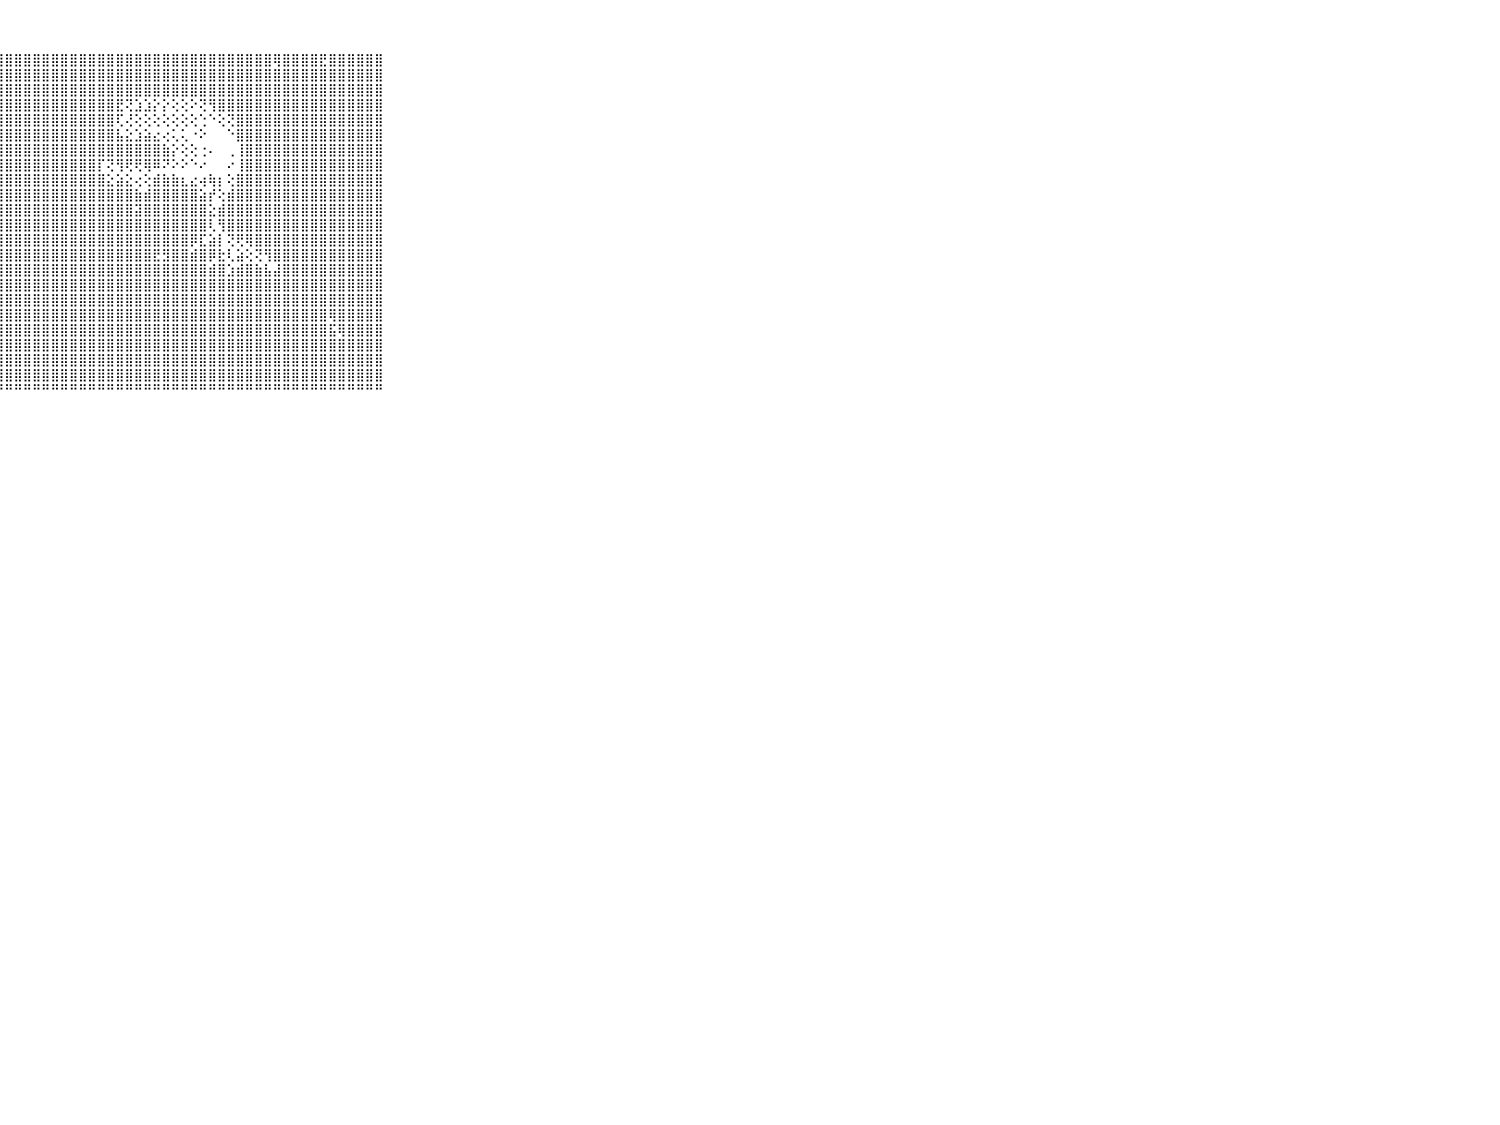

⠀⠀⠀⠀⠀⠀⠀⠀⠀⠀⠀⢜⢕⣿⣿⣿⣿⣿⣿⣿⣿⣿⣿⣿⣿⣿⣿⣿⣿⣿⣿⣿⣿⣿⣿⣿⣿⣿⣿⣿⣿⣿⣿⣿⣿⣿⣿⣿⣿⣿⣿⣿⣿⣿⣿⣿⣿⢿⣿⣿⣿⣿⣟⣿⣿⣿⣿⣿⣿⠀⠀⠀⠀⠀⠀⠀⠀⠀⠀⠀⠀
⠀⠀⠀⠀⠀⠀⠀⠀⠀⠀⠀⢕⢜⣿⣷⣾⣿⣿⣿⣿⣿⣿⣿⣿⣿⣿⣿⣿⣿⣿⣿⣿⣿⣿⣿⣿⣿⣿⣿⣿⣿⣿⣿⣿⣿⣿⣿⣿⣿⣿⣿⣿⣿⣿⣿⣿⣿⣿⣿⣿⣿⣿⣿⣿⣿⣿⣿⣿⣿⠀⠀⠀⠀⠀⠀⠀⠀⠀⠀⠀⠀
⠀⠀⠀⠀⠀⠀⠀⠀⠀⠀⠀⢕⢸⣿⣿⣿⣿⣿⣿⣿⣿⣿⣿⣿⣿⣿⣿⣿⣿⣿⣿⣿⣿⣿⣿⣿⣿⣿⣿⣿⣿⣿⣿⣿⣿⣿⣿⣿⣿⣿⣿⣿⣿⣿⣿⣿⣿⣿⣿⣿⣿⣿⣿⣿⣿⣿⣿⣿⣿⠀⠀⠀⠀⠀⠀⠀⠀⠀⠀⠀⠀
⠀⠀⠀⠀⠀⠀⠀⠀⠀⠀⠀⢕⢕⣿⣿⣿⣿⣿⣿⣿⣿⣿⣿⣿⣿⣿⣿⣿⣿⣿⣿⣿⣿⣿⣿⣿⣿⣿⣿⣿⣟⢝⣱⣱⡕⡕⢕⢕⠕⢝⢻⣿⣿⣿⣿⣿⣿⣿⣿⣿⣿⣿⣿⣿⣿⣿⣿⣿⣿⠀⠀⠀⠀⠀⠀⠀⠀⠀⠀⠀⠀
⠀⠀⠀⠀⠀⠀⠀⠀⠀⠀⠀⢕⢜⣿⣿⣿⣿⣿⣿⣿⣿⣿⣿⣿⣿⣿⣿⣿⣿⣿⣿⣿⣿⣿⣿⣿⣿⣿⣿⣿⢏⢜⢕⢕⢕⢕⢕⢕⢕⢑⠑⢕⢝⣿⣿⣿⣿⣿⣿⣿⣿⣿⣿⣿⣿⣿⣿⣿⣿⠀⠀⠀⠀⠀⠀⠀⠀⠀⠀⠀⠀
⠀⠀⠀⠀⠀⠀⠀⠀⠀⠀⠀⢕⢕⣿⣿⣿⣿⣿⣿⣿⣿⣿⣿⣿⣿⣿⣿⣿⣿⣿⣿⣿⣿⣿⣿⣿⣿⣿⣿⣿⣧⣕⣱⣵⣔⢔⢅⢅⠐⠕⠀⠀⠑⣿⣿⣿⣿⣿⣿⣿⣿⣿⣿⣿⣿⣿⣿⣿⣿⠀⠀⠀⠀⠀⠀⠀⠀⠀⠀⠀⠀
⠀⠀⠀⠀⠀⠀⠀⠀⠀⠀⠀⢕⢺⣿⣿⣿⣿⣿⣿⣿⣿⣿⣿⣿⣿⣿⣿⣿⣿⣿⣿⣿⣿⣿⣿⣿⣿⣿⣿⣿⣿⣿⣿⣿⣿⣷⡕⢕⢕⢐⠄⠀⢀⢸⣿⣿⣿⣿⣿⣿⣿⣿⣿⣿⣿⣿⣿⣿⣿⠀⠀⠀⠀⠀⠀⠀⠀⠀⠀⠀⠀
⠀⠀⠀⠀⠀⠀⠀⠀⠀⠀⠀⢕⢸⣿⣿⣿⣿⣿⣿⣿⣿⣿⣿⣿⣿⣿⣿⣿⣿⣿⣿⣿⣿⣿⣿⣿⣿⣿⡏⢝⢻⢟⢟⢿⠿⠝⠕⠕⠑⠔⠀⠀⠔⢸⣿⣿⣿⣿⣿⣿⣿⣿⣿⣿⣿⣿⣿⣿⣿⠀⠀⠀⠀⠀⠀⠀⠀⠀⠀⠀⠀
⠀⠀⠀⠀⠀⠀⠀⠀⠀⠀⠀⢕⢹⣿⣿⣿⣿⣿⣿⣿⣿⣿⣿⣿⣿⣿⣿⣿⣿⣿⣿⣿⣿⣿⣿⣿⣿⣿⣿⣕⣵⣕⢔⢕⣾⣷⣷⣆⣔⢴⢷⡆⢕⣿⣿⣿⣿⣿⣿⣿⣿⣿⣿⣿⣿⣿⣿⣿⣿⠀⠀⠀⠀⠀⠀⠀⠀⠀⠀⠀⠀
⠀⠀⠀⠀⠀⠀⠀⠀⠀⠀⠀⢕⢸⣿⣿⣿⣿⣿⣿⣿⣿⣿⣿⣿⣿⣿⣿⣿⣿⣿⣿⣿⣿⣿⣿⣿⣿⣿⣿⣿⣿⣿⣷⣾⣿⣿⣿⣿⣿⣵⡞⢕⣾⣿⣿⣿⣿⣿⣿⣿⣿⣿⣿⣿⣿⣿⣿⣿⣿⠀⠀⠀⠀⠀⠀⠀⠀⠀⠀⠀⠀
⠀⠀⠀⠀⠀⠀⠀⠀⠀⠀⠀⢕⢻⣿⣿⣿⣿⣿⣿⣿⣿⣿⣿⣿⣿⣿⣿⣿⣿⣿⣿⣿⣿⣿⣿⣿⣿⣿⣿⣿⣿⣿⣽⣿⣿⣿⣿⣿⣿⣿⣕⣾⣿⣿⣿⣿⣿⣿⣿⣿⣿⣿⣿⣿⣿⣿⣿⣿⣿⠀⠀⠀⠀⠀⠀⠀⠀⠀⠀⠀⠀
⠀⠀⠀⠀⠀⠀⠀⠀⠀⠀⠀⢕⢸⣿⣿⣿⣿⣿⣿⣿⣿⣿⣿⣿⣿⣿⣿⣿⣿⣿⣿⣿⣿⣿⣿⣿⣿⣿⣿⣿⣿⣿⣿⣿⣿⣿⣿⣿⣿⣿⢇⢻⣿⣿⣿⣿⣿⣿⣿⣿⣿⣿⣿⣿⣿⣿⣿⣿⣿⠀⠀⠀⠀⠀⠀⠀⠀⠀⠀⠀⠀
⠀⠀⠀⠀⠀⠀⠀⠀⠀⠀⠀⢸⢿⣿⣿⣿⣿⣿⣿⣿⣿⣿⣿⣿⣿⣿⣿⣿⣿⣿⣿⣿⣿⣿⣿⣿⣿⣿⣿⣿⣿⣿⣿⣿⣿⣿⣿⣿⡿⣏⣵⡇⢝⢟⢿⣿⣿⣿⣿⣿⣿⣿⣿⣿⣿⣿⣿⣿⣿⠀⠀⠀⠀⠀⠀⠀⠀⠀⠀⠀⠀
⠀⠀⠀⠀⠀⠀⠀⠀⠀⠀⠀⢕⣸⣿⣿⣿⣿⣿⣿⣿⣿⣿⣿⣿⣿⣿⣿⣿⣿⣿⣿⣿⣿⣿⣿⣿⣿⣿⣿⣿⣿⣿⣿⣿⣟⣻⣿⣿⣾⣿⡿⣗⢇⣵⢕⢝⢻⣿⣿⣿⣿⣿⣿⣿⣿⣿⣿⣿⣿⠀⠀⠀⠀⠀⠀⠀⠀⠀⠀⠀⠀
⠀⠀⠀⠀⠀⠀⠀⠀⠀⠀⠀⢸⣿⣿⣿⣿⣿⣿⣿⣿⣿⣿⣿⣿⣿⣿⣿⣿⣿⣿⣿⣿⣿⣿⣿⣿⣿⣿⣿⣿⣿⣿⣿⣿⣿⣿⣿⣿⣿⣿⣾⣿⣱⣾⣿⣷⣧⣼⣿⣿⣿⣿⣿⣿⣿⣿⣿⣿⣿⠀⠀⠀⠀⠀⠀⠀⠀⠀⠀⠀⠀
⠀⠀⠀⠀⠀⠀⠀⠀⠀⠀⠀⢕⣿⣿⣿⣿⣿⣿⣿⣿⣿⣿⣿⣿⣿⣿⣿⣿⣿⣿⣿⣿⣿⣿⣿⣿⣿⣿⣿⣿⣿⣿⣿⣿⣿⣿⣿⣿⣿⣿⣿⣿⣿⣿⣿⣿⣿⣿⣿⣿⣿⣿⣿⣿⣿⣿⣿⣿⣿⠀⠀⠀⠀⠀⠀⠀⠀⠀⠀⠀⠀
⠀⠀⠀⠀⠀⠀⠀⠀⠀⠀⠀⢱⣿⣿⣿⣿⣿⣿⣿⣿⣿⣿⣿⣿⣿⣿⣿⣿⣿⣿⣿⣿⣿⣿⣿⣿⣿⣿⣿⣿⣿⣿⣿⣿⣿⣿⣿⣿⣿⣿⣿⣿⣿⣿⣿⣿⣿⣿⣿⣿⣿⣿⣿⣿⣿⣿⣿⣿⣿⠀⠀⠀⠀⠀⠀⠀⠀⠀⠀⠀⠀
⠀⠀⠀⠀⠀⠀⠀⠀⠀⠀⠀⢕⣿⣿⣿⣿⣿⣿⣿⣿⣿⣿⣿⣿⣿⣿⣿⣿⣿⣿⣿⣿⣿⣿⣿⣿⣿⣿⣿⣿⣿⣿⣿⣿⣿⣿⣿⣿⣿⣿⣿⣿⣿⣿⣿⣿⣿⣿⣿⣿⣿⣿⣿⢿⣿⣿⣿⣿⣿⠀⠀⠀⠀⠀⠀⠀⠀⠀⠀⠀⠀
⠀⠀⠀⠀⠀⠀⠀⠀⠀⠀⠀⢸⣿⣿⣿⣿⣿⣿⣿⣿⣿⣿⣿⣿⣿⣿⣿⣿⣿⣿⣿⣿⣿⣿⣿⣿⣿⣿⣿⣿⣿⣿⣿⣿⣿⣿⣿⣿⣿⣿⣿⣿⣿⣿⣿⣿⣿⣿⣿⣿⣿⣿⣿⣯⢿⣿⣿⣿⣿⠀⠀⠀⠀⠀⠀⠀⠀⠀⠀⠀⠀
⠀⠀⠀⠀⠀⠀⠀⠀⠀⠀⠀⢜⣿⣿⣿⣿⣿⣿⣿⣿⣿⣿⣿⣿⣿⣿⣿⣿⣿⣿⣿⣿⣿⣿⣿⣿⣿⣿⣿⣿⣿⣿⣿⣿⣿⣿⣿⣿⣿⣿⣿⣿⣿⣿⣿⣿⣿⣿⣿⣿⣿⣿⣿⣿⣿⣿⣿⣿⣿⠀⠀⠀⠀⠀⠀⠀⠀⠀⠀⠀⠀
⠀⠀⠀⠀⠀⠀⠀⠀⠀⠀⠀⢸⣿⣿⣿⣿⣿⣿⣿⣿⣿⣿⣿⣿⣿⣿⣿⣿⣿⣿⣿⣿⣿⣿⣿⣿⣿⣿⣿⣿⣿⣿⣿⣿⣿⣿⣿⣿⣿⣿⣿⣿⣿⣿⣿⣿⣿⣿⣿⣿⣿⣿⣿⣿⣿⣿⣿⣿⣿⠀⠀⠀⠀⠀⠀⠀⠀⠀⠀⠀⠀
⠀⠀⠀⠀⠀⠀⠀⠀⠀⠀⠀⢸⣿⣿⣿⣿⣿⣿⣿⣿⣿⣿⣿⣿⣿⣿⣿⣿⣿⣿⣿⣿⣿⣿⣿⣿⣿⣿⣿⣿⣿⣿⣿⣿⣿⣿⣿⣿⣿⣿⣿⣿⣿⣿⣿⣿⣿⣿⣿⣿⣿⣿⣿⣿⣿⣿⣿⣿⣿⠀⠀⠀⠀⠀⠀⠀⠀⠀⠀⠀⠀
⠀⠀⠀⠀⠀⠀⠀⠀⠀⠀⠀⠘⠛⠛⠛⠛⠛⠛⠛⠛⠛⠛⠛⠛⠛⠛⠛⠛⠛⠛⠛⠛⠛⠛⠛⠛⠛⠛⠛⠛⠛⠛⠛⠛⠛⠛⠛⠛⠛⠛⠛⠛⠛⠛⠛⠛⠛⠛⠛⠛⠛⠛⠛⠛⠛⠛⠛⠛⠛⠀⠀⠀⠀⠀⠀⠀⠀⠀⠀⠀⠀